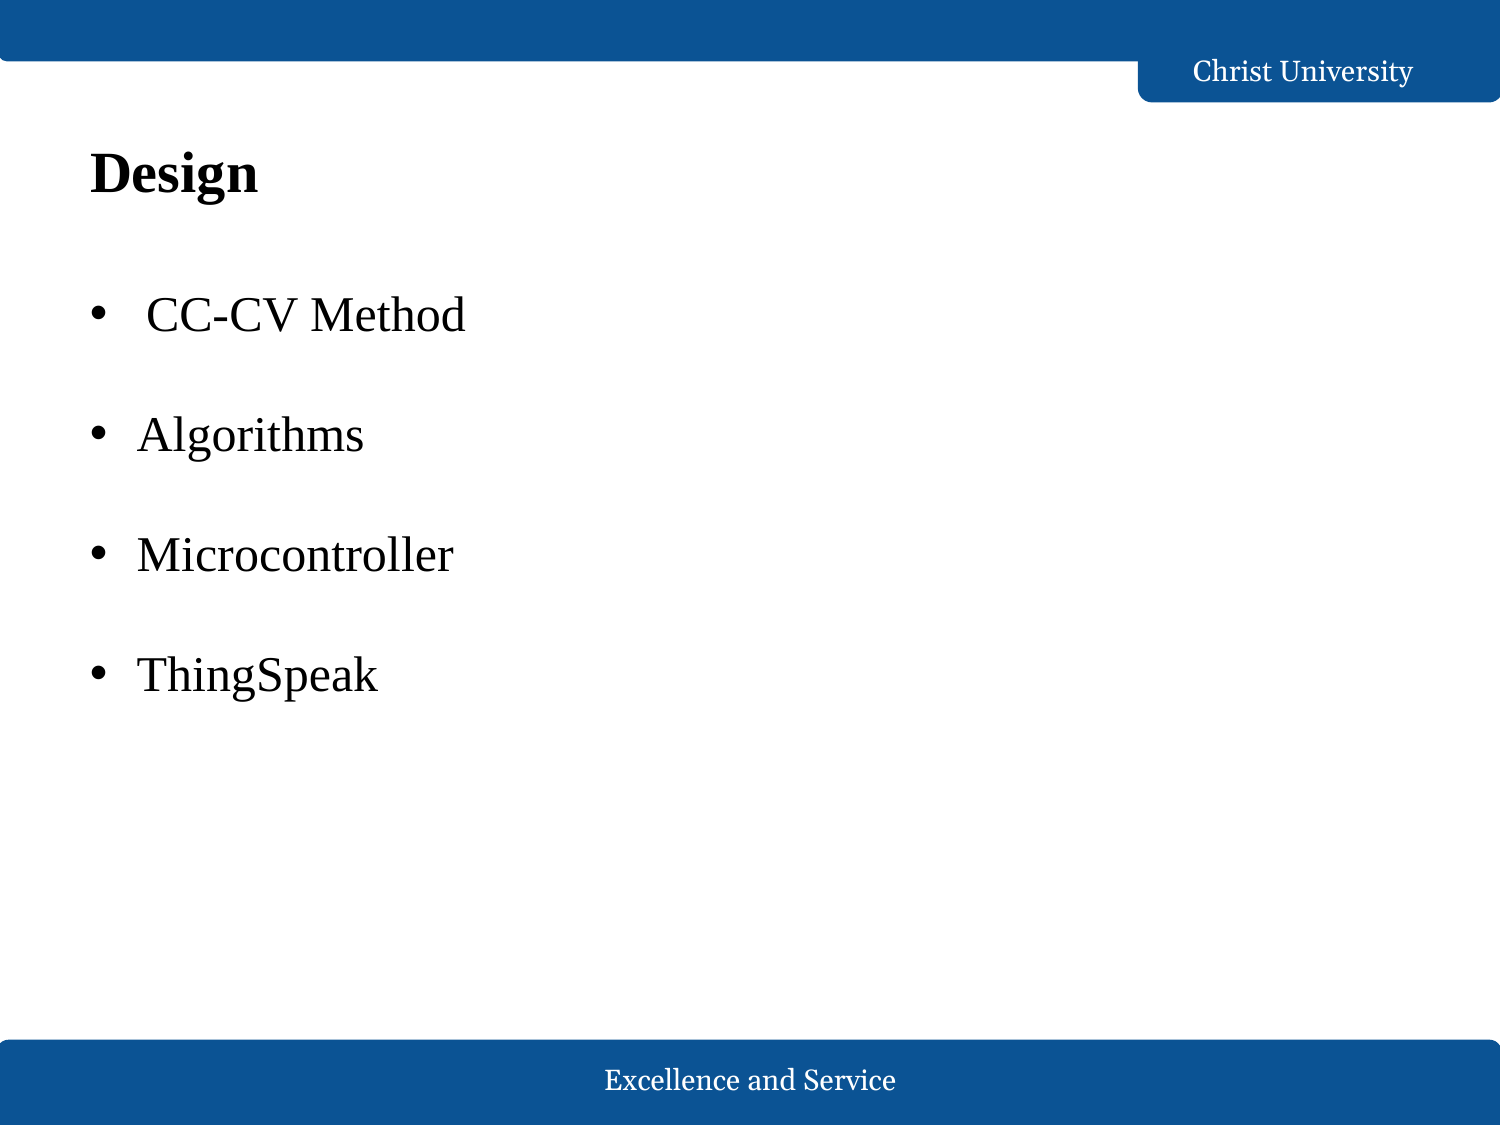

# Design
CC-CV Method

Algorithms

Microcontroller

ThingSpeak